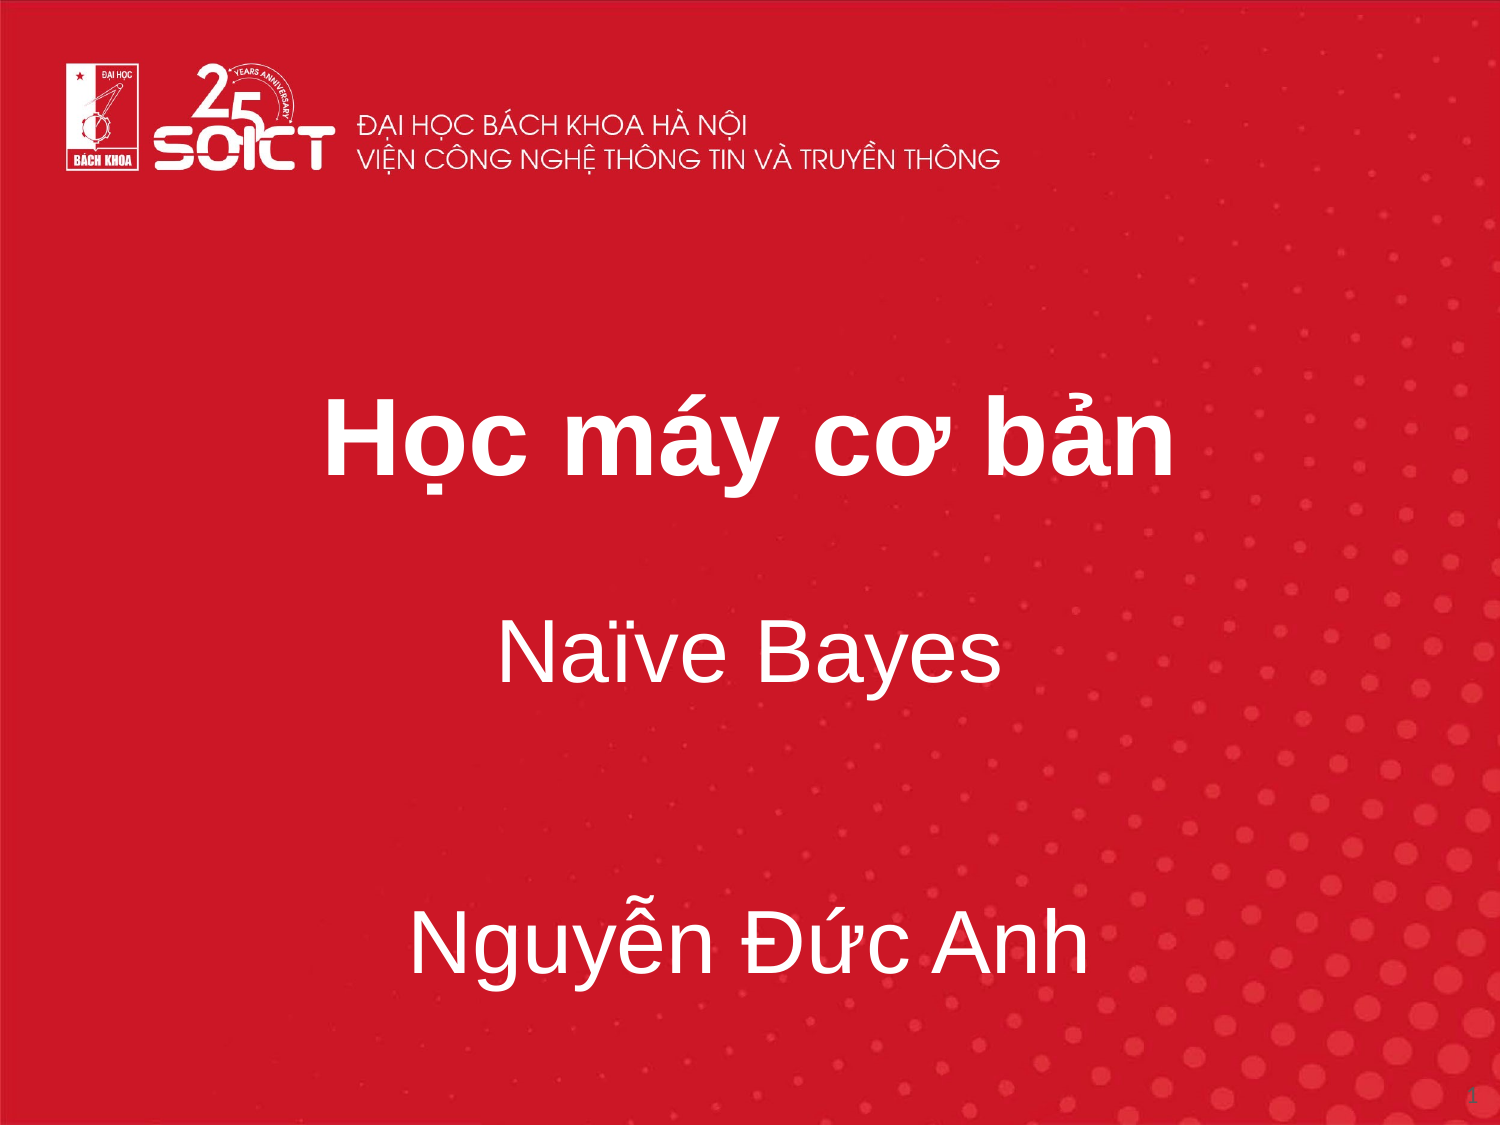

# Học máy cơ bản Naïve Bayes Nguyễn Đức Anh
1